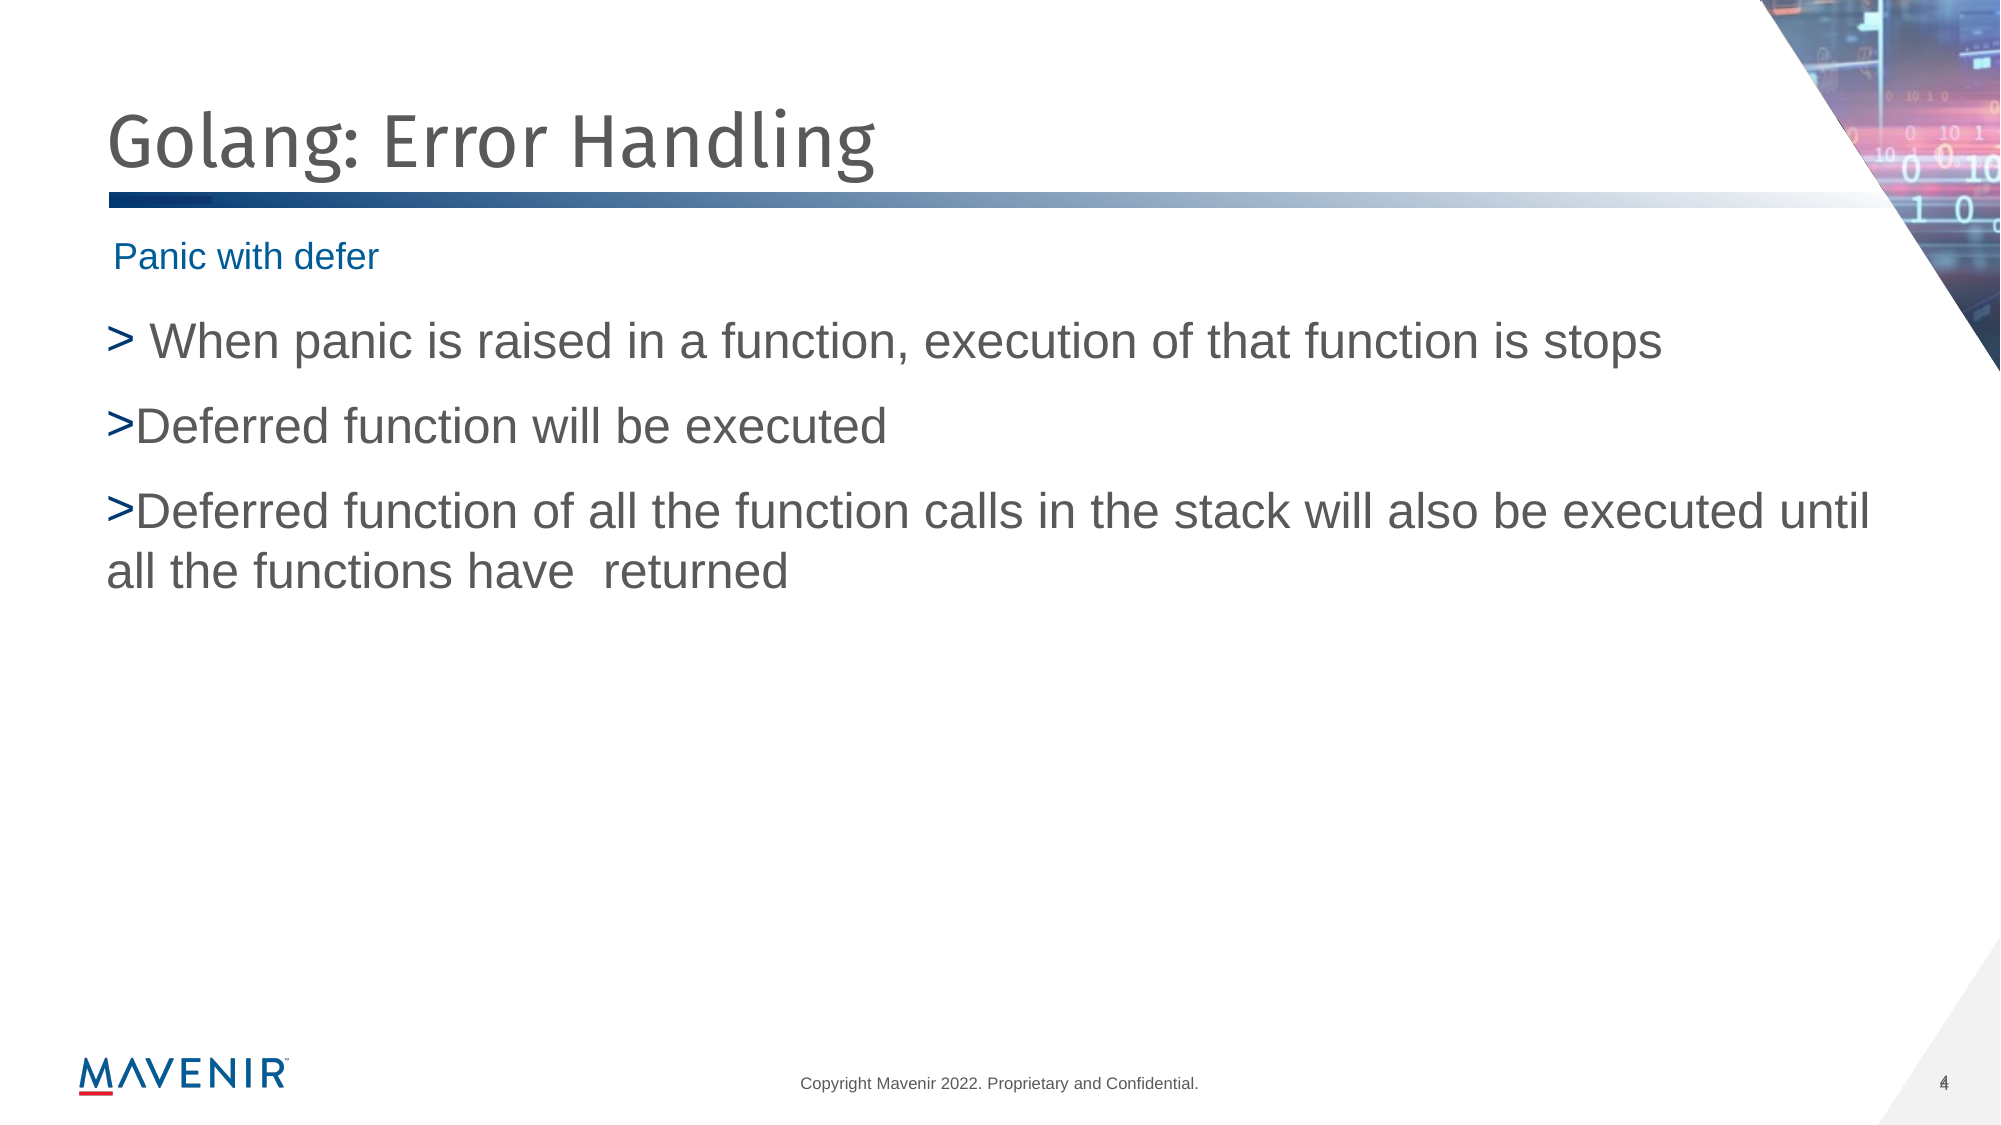

# Golang: Error Handling

Panic with defer

 When panic is raised in a function, execution of that function is stops
Deferred function will be executed
Deferred function of all the function calls in the stack will also be executed until all the functions have  returned

4